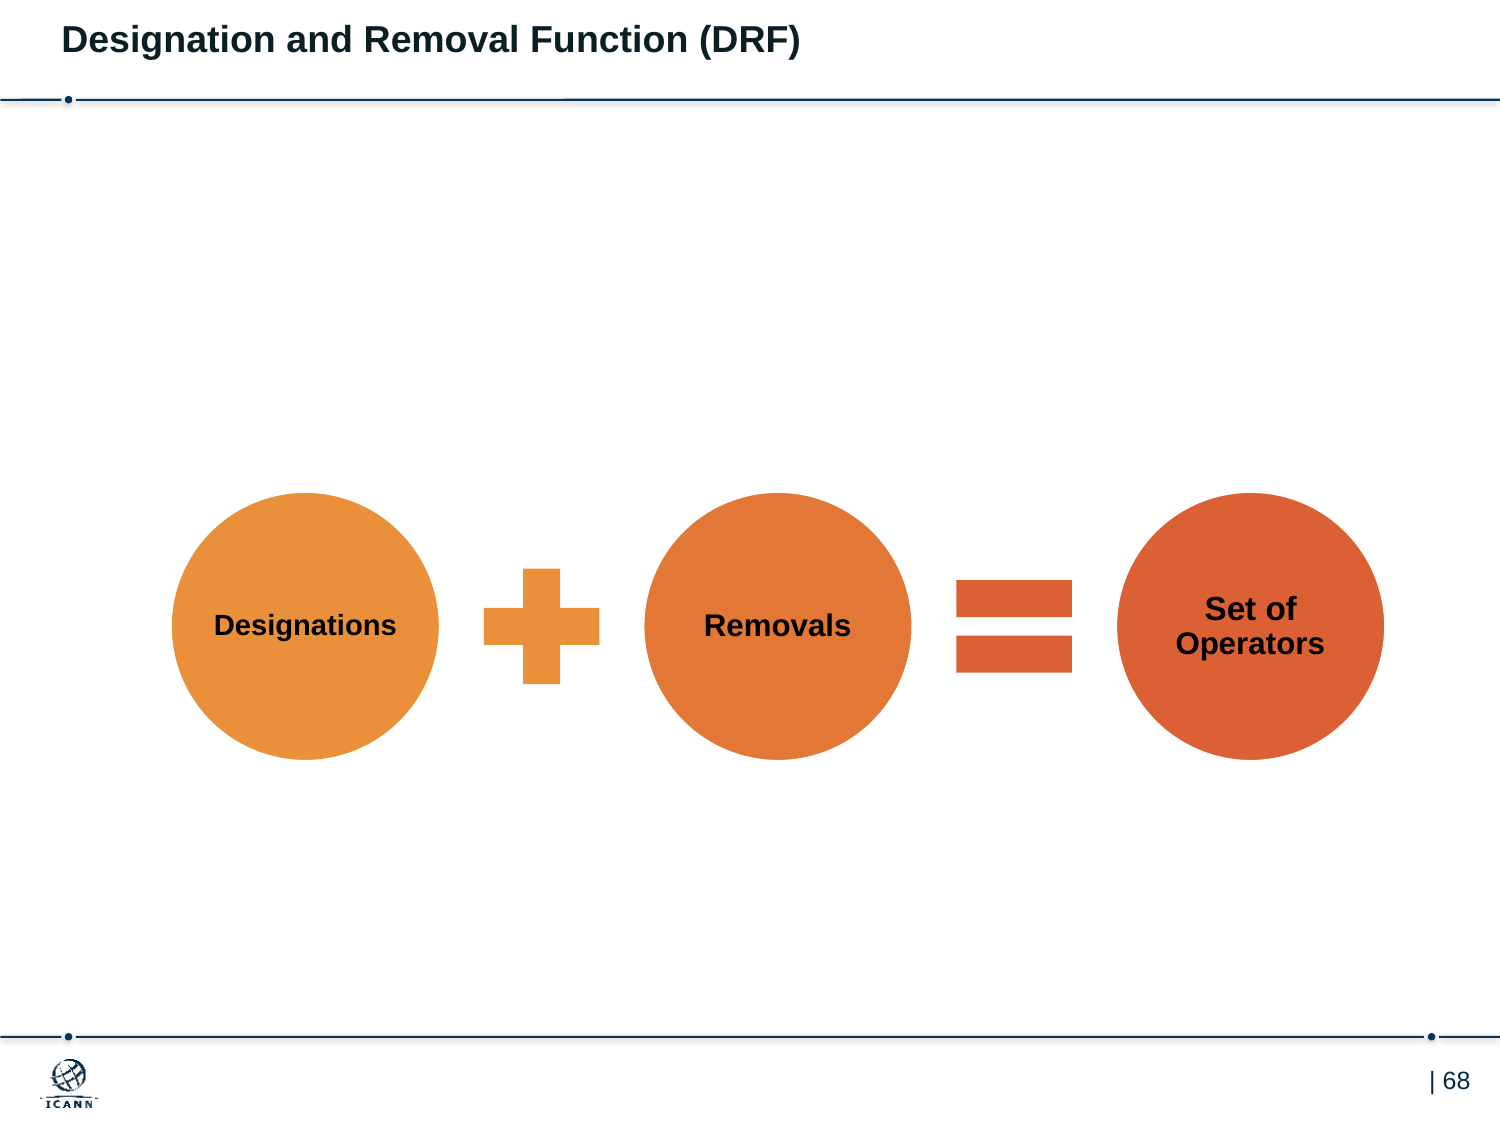

Designation and Removal Function (DRF)
Designations

Removals

Set of Operators